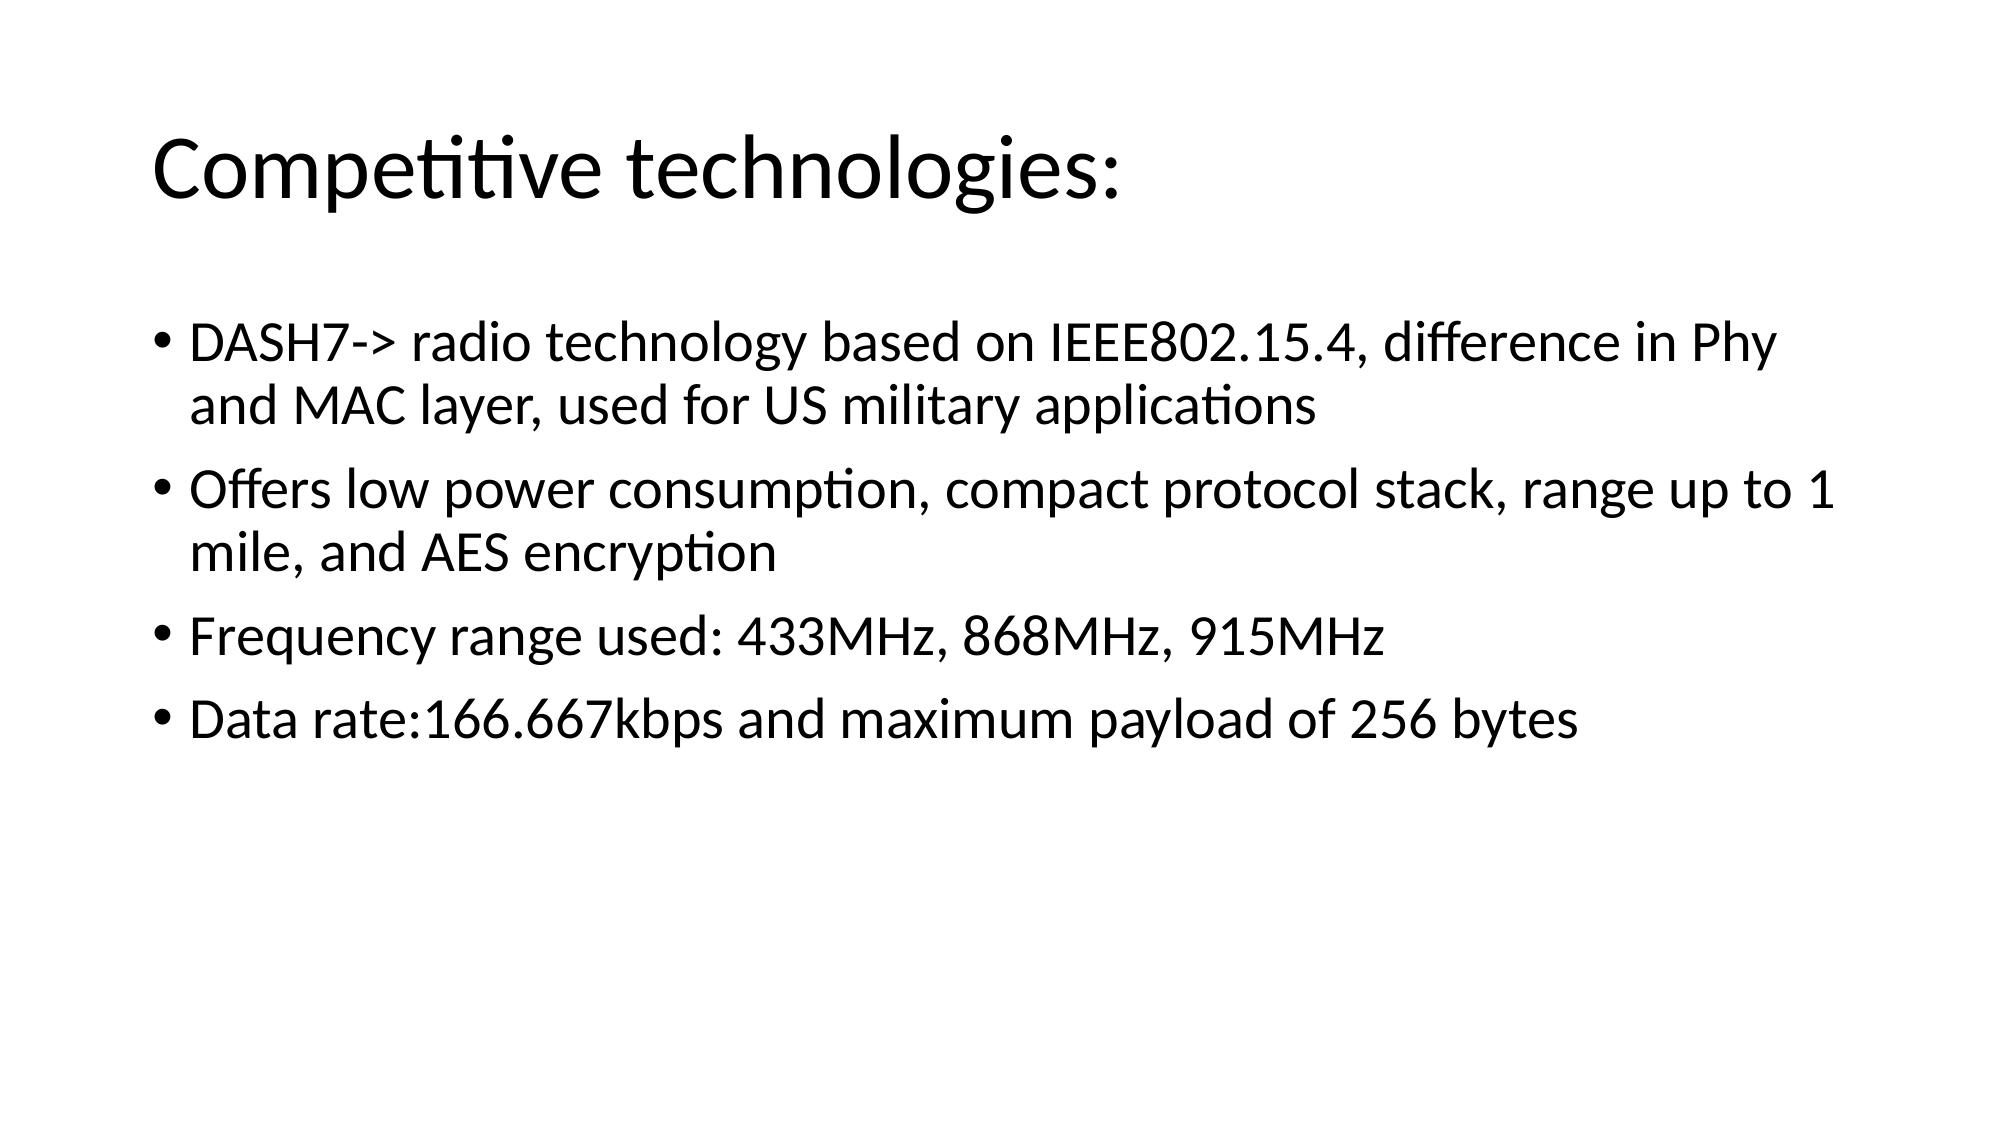

# Competitive technologies:
DASH7-> radio technology based on IEEE802.15.4, difference in Phy and MAC layer, used for US military applications
Offers low power consumption, compact protocol stack, range up to 1 mile, and AES encryption
Frequency range used: 433MHz, 868MHz, 915MHz
Data rate:166.667kbps and maximum payload of 256 bytes